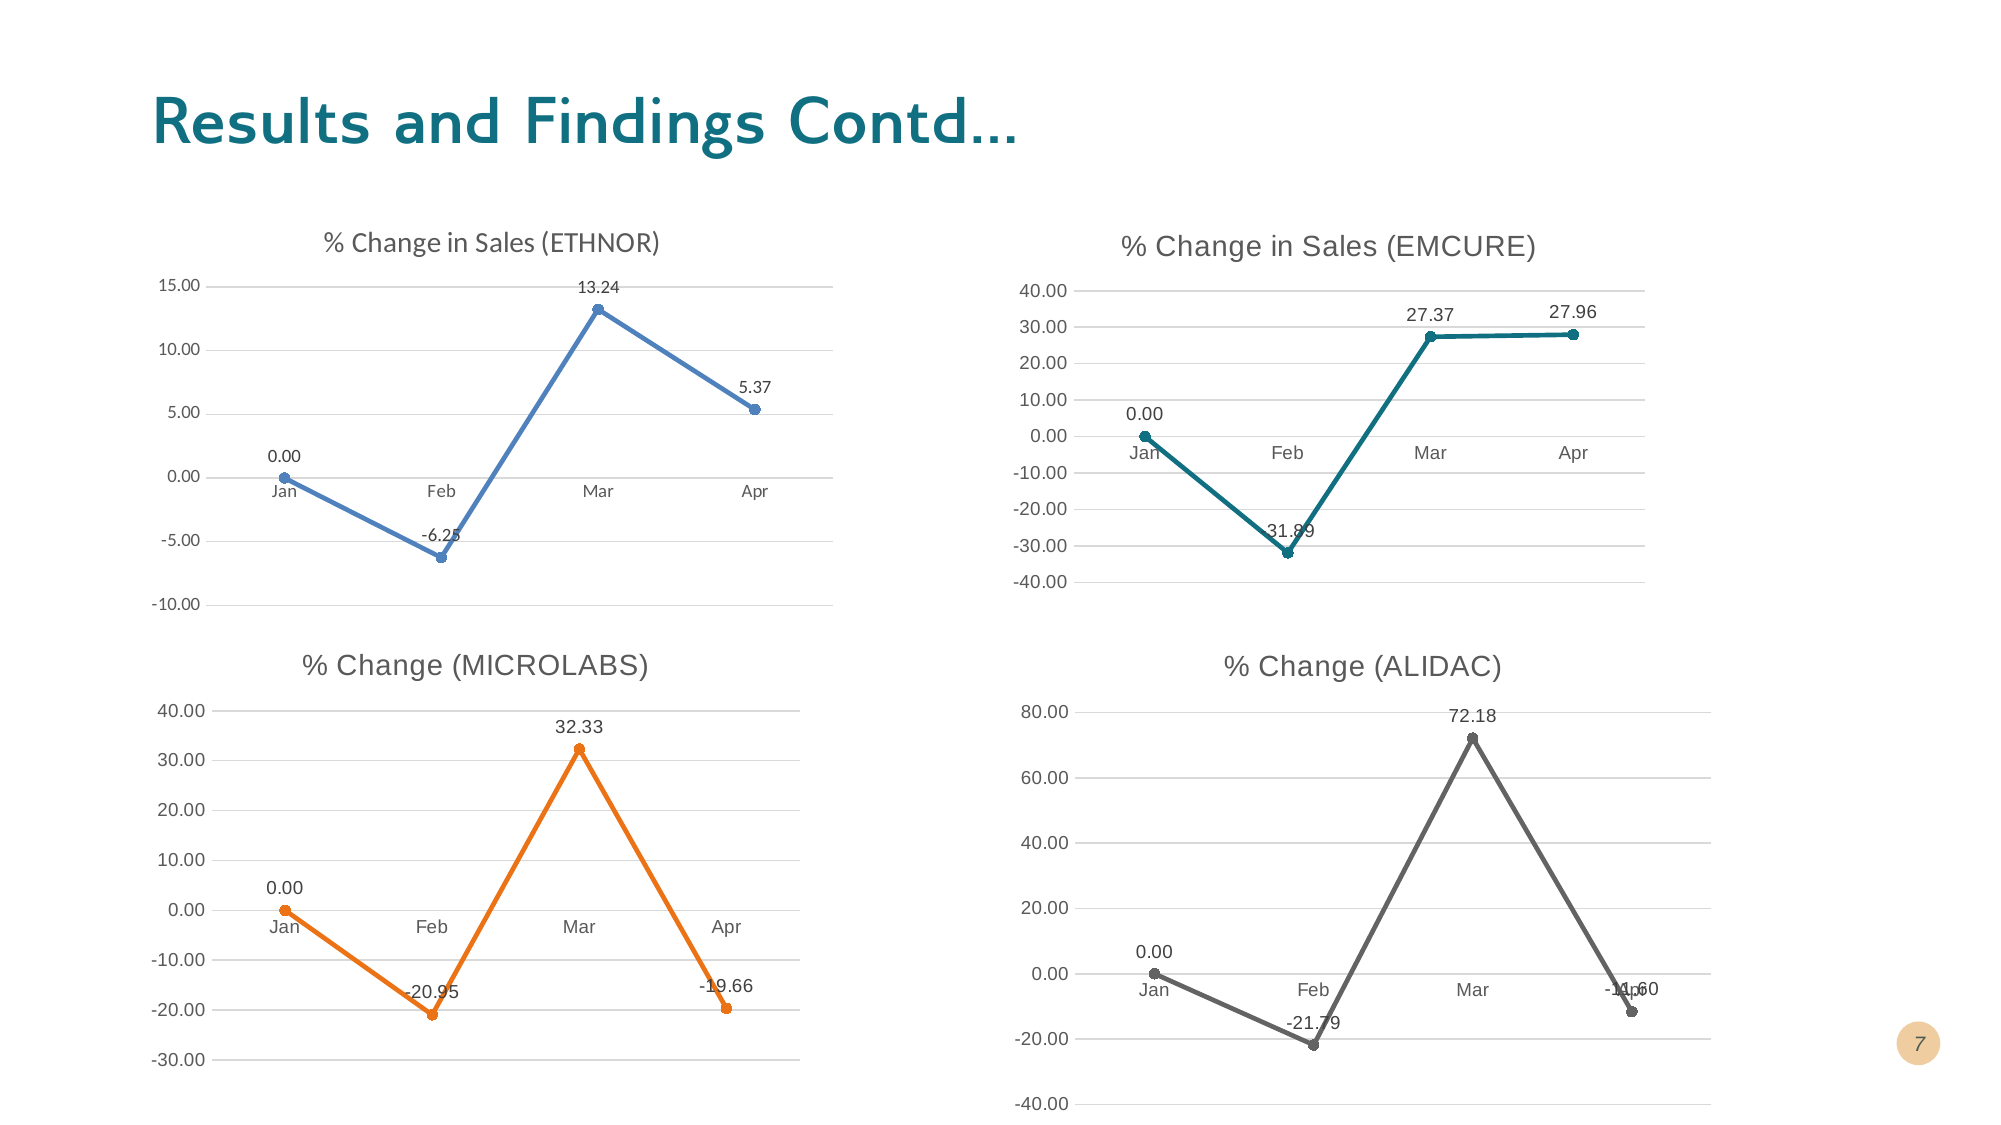

# Results and Findings Contd…

### Chart: % Change in Sales (ETHNOR)

| Category | % Change (ETHNOR) |
|---|---|
| Jan | 0.0 |
| Feb | -6.245259784529999 |
| Mar | 13.244386867120845 |
| Apr | 5.373532655494215 |

### Chart: % Change in Sales (EMCURE)

| Category | % Change (EMCURE) |
|---|---|
| Jan | 0.0 |
| Feb | -31.888084833183918 |
| Mar | 27.37260009165339 |
| Apr | 27.961206434490034 |

### Chart:

| Category | % Change (MICROLABS) |
|---|---|
| Jan | 0.0 |
| Feb | -20.950645231720355 |
| Mar | 32.33110610788138 |
| Apr | -19.660822754183837 |

### Chart:

| Category | % Change (ALIDAC) |
|---|---|
| Jan | 0.0 |
| Feb | -21.789161950284402 |
| Mar | 72.17838097293449 |
| Apr | -11.60225868767903 |
7